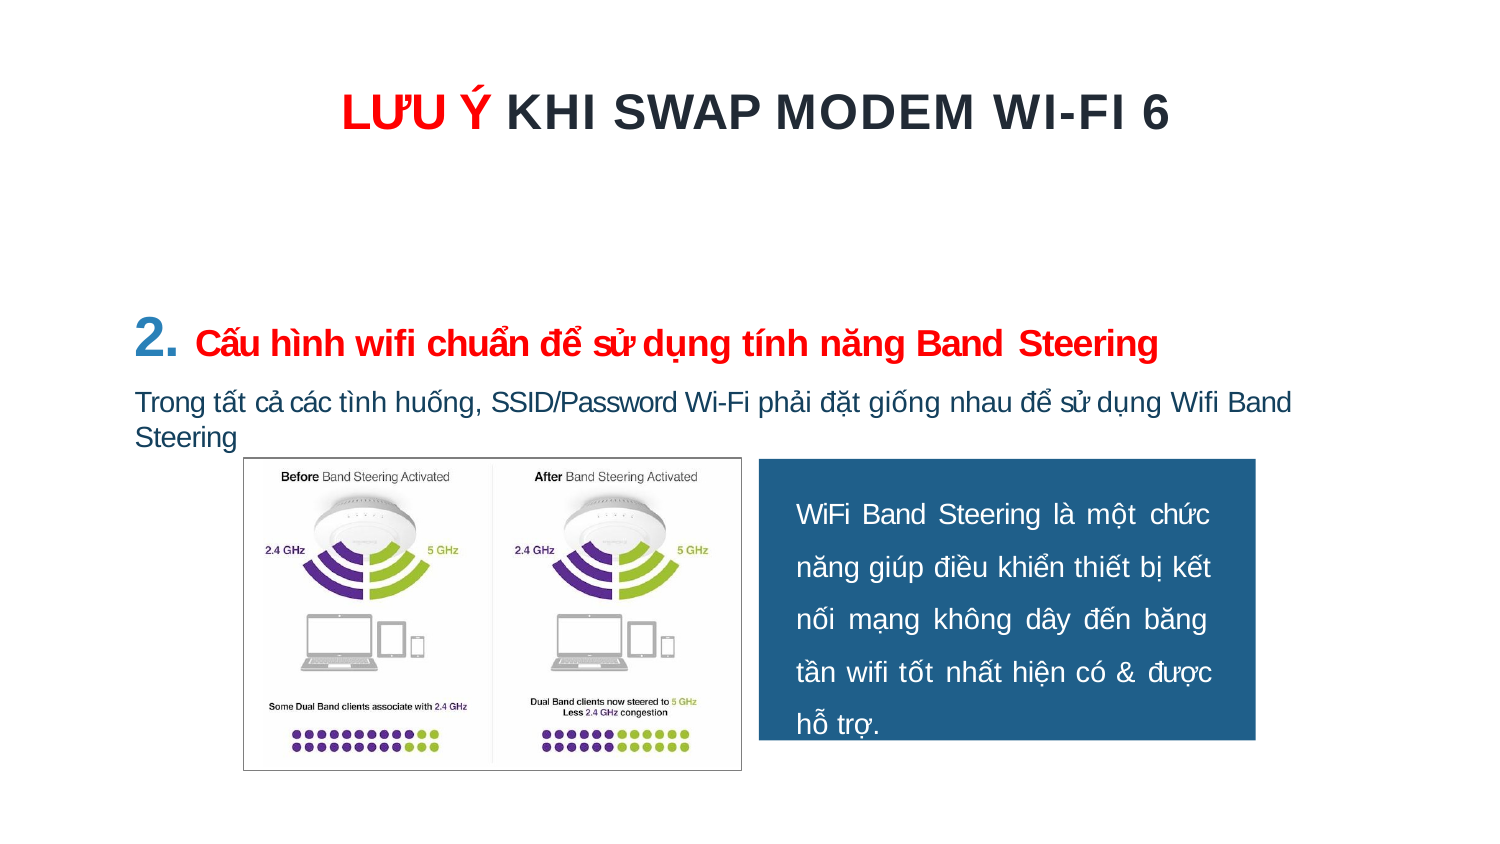

# LƯU Ý KHI SWAP MODEM WI-FI 6
2. Cấu hình wifi chuẩn để sử dụng tính năng Band Steering
Trong tất cả các tình huống, SSID/Password Wi-Fi phải đặt giống nhau để sử dụng Wifi Band Steering

WiFi Band Steering là một chức  năng giúp điều khiển thiết bị kết  nối mạng không dây đến băng  tần wifi tốt nhất hiện có & được  hỗ trợ.